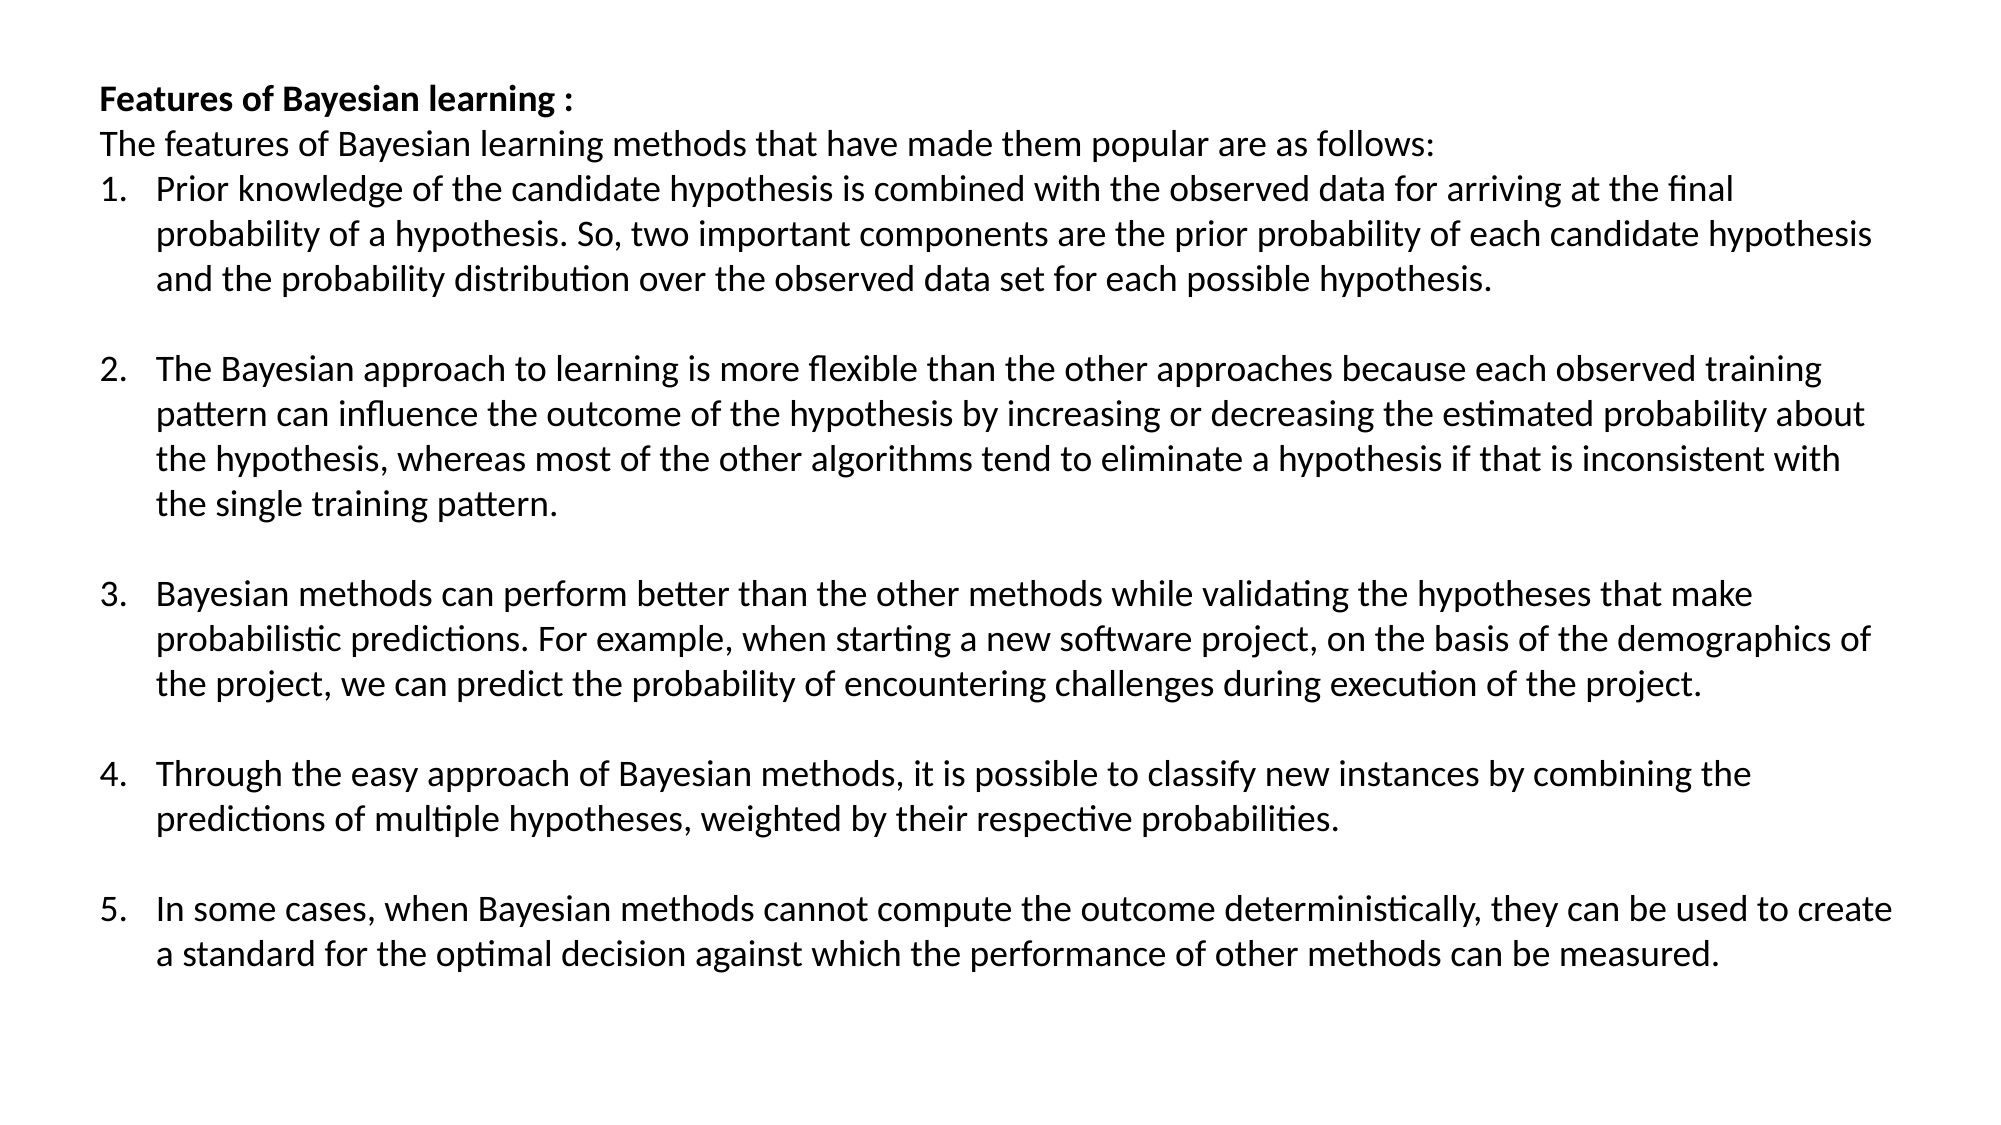

Features of Bayesian learning :
The features of Bayesian learning methods that have made them popular are as follows:
Prior knowledge of the candidate hypothesis is combined with the observed data for arriving at the final probability of a hypothesis. So, two important components are the prior probability of each candidate hypothesis and the probability distribution over the observed data set for each possible hypothesis.

The Bayesian approach to learning is more flexible than the other approaches because each observed training pattern can influence the outcome of the hypothesis by increasing or decreasing the estimated probability about the hypothesis, whereas most of the other algorithms tend to eliminate a hypothesis if that is inconsistent with the single training pattern.

Bayesian methods can perform better than the other methods while validating the hypotheses that make probabilistic predictions. For example, when starting a new software project, on the basis of the demographics of the project, we can predict the probability of encountering challenges during execution of the project.

Through the easy approach of Bayesian methods, it is possible to classify new instances by combining the predictions of multiple hypotheses, weighted by their respective probabilities.

In some cases, when Bayesian methods cannot compute the outcome deterministically, they can be used to create a standard for the optimal decision against which the performance of other methods can be measured.